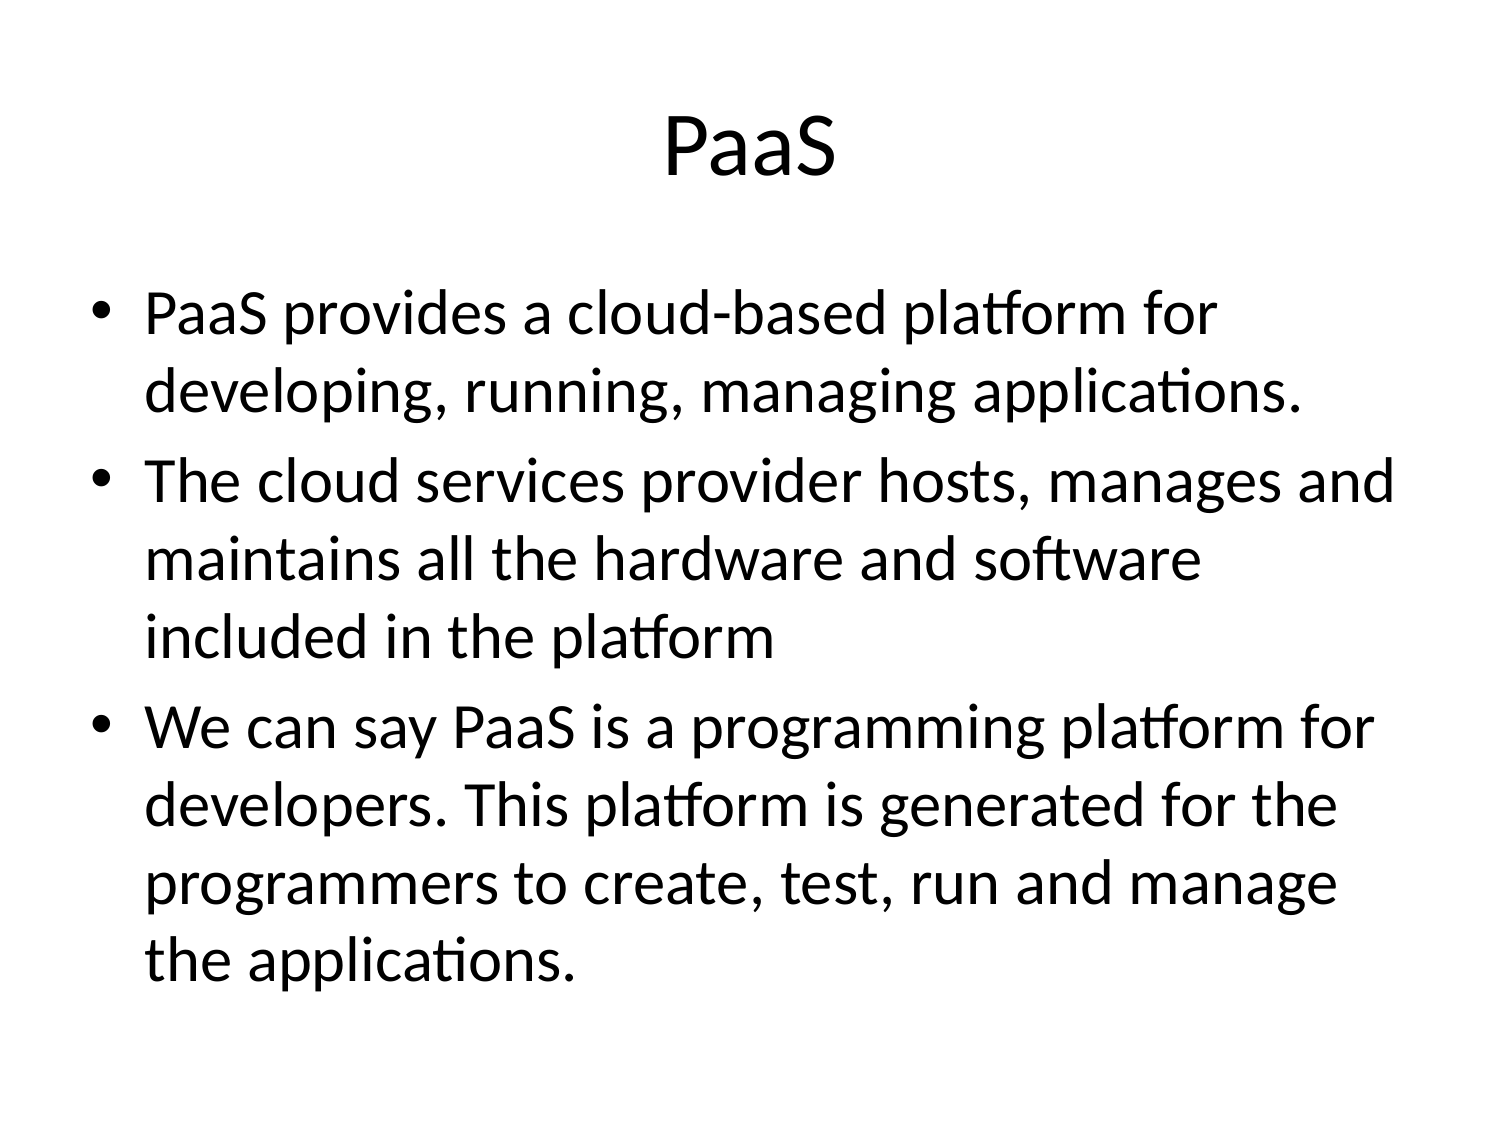

# PaaS
PaaS provides a cloud-based platform for developing, running, managing applications.
The cloud services provider hosts, manages and maintains all the hardware and software included in the platform
We can say PaaS is a programming platform for developers. This platform is generated for the programmers to create, test, run and manage the applications.